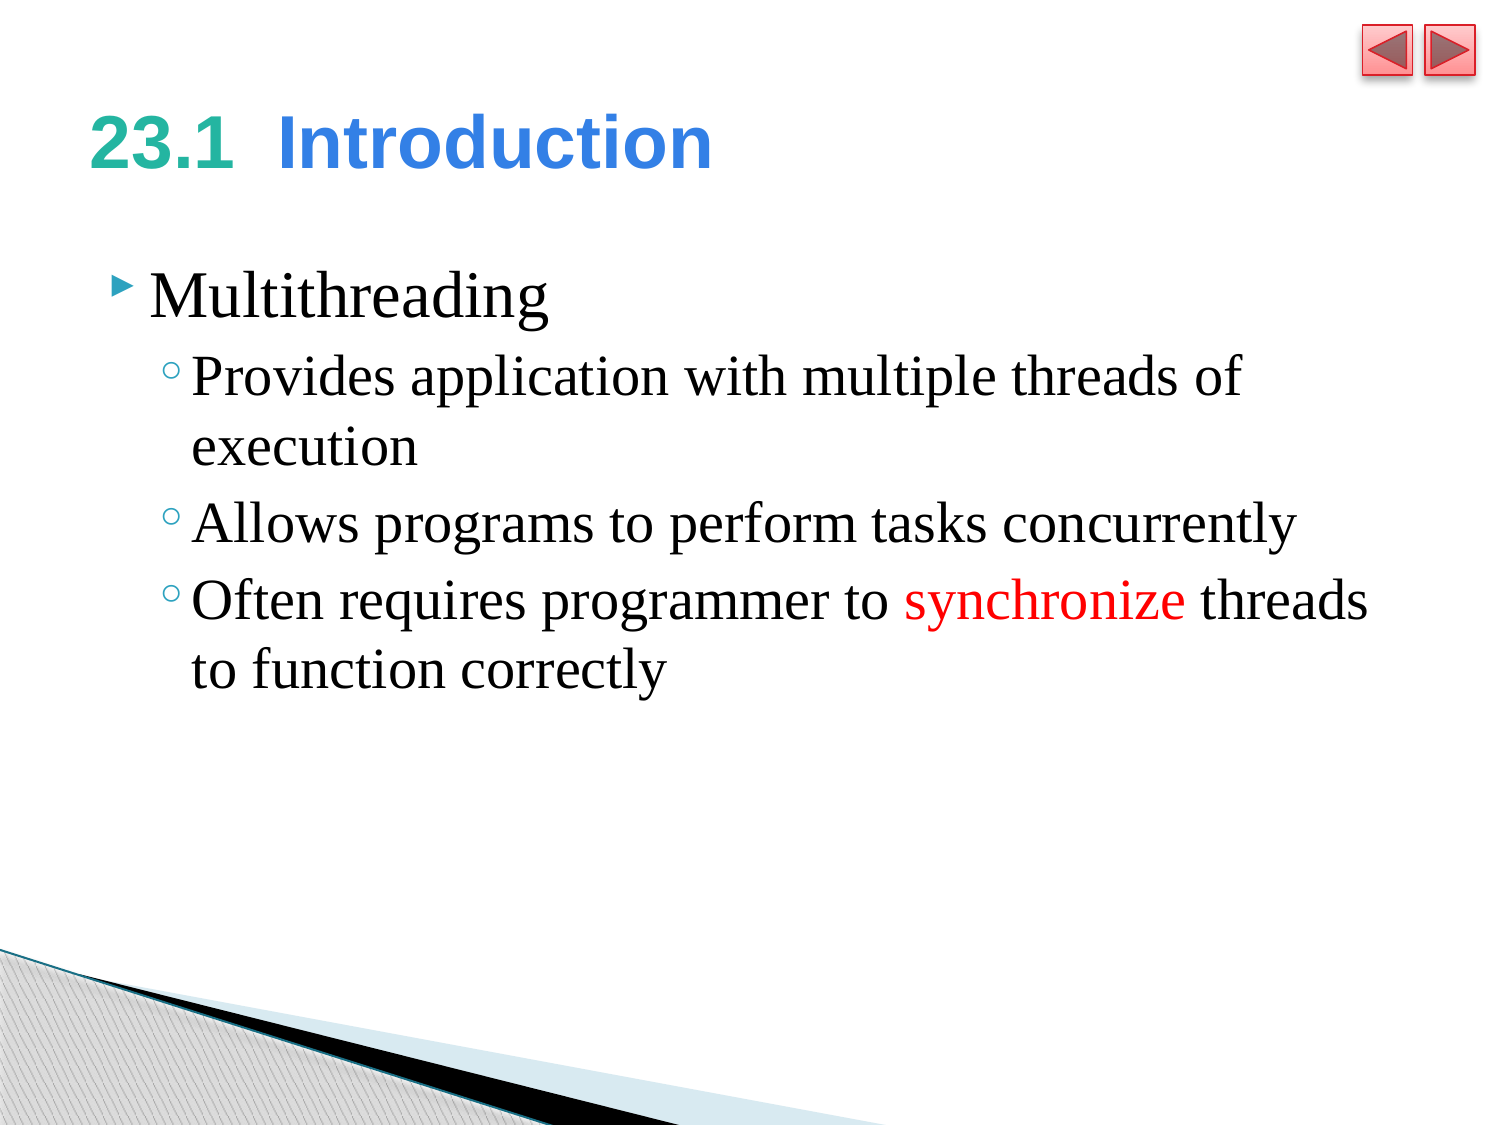

# 23.1  Introduction
Multithreading
Provides application with multiple threads of execution
Allows programs to perform tasks concurrently
Often requires programmer to synchronize threads to function correctly